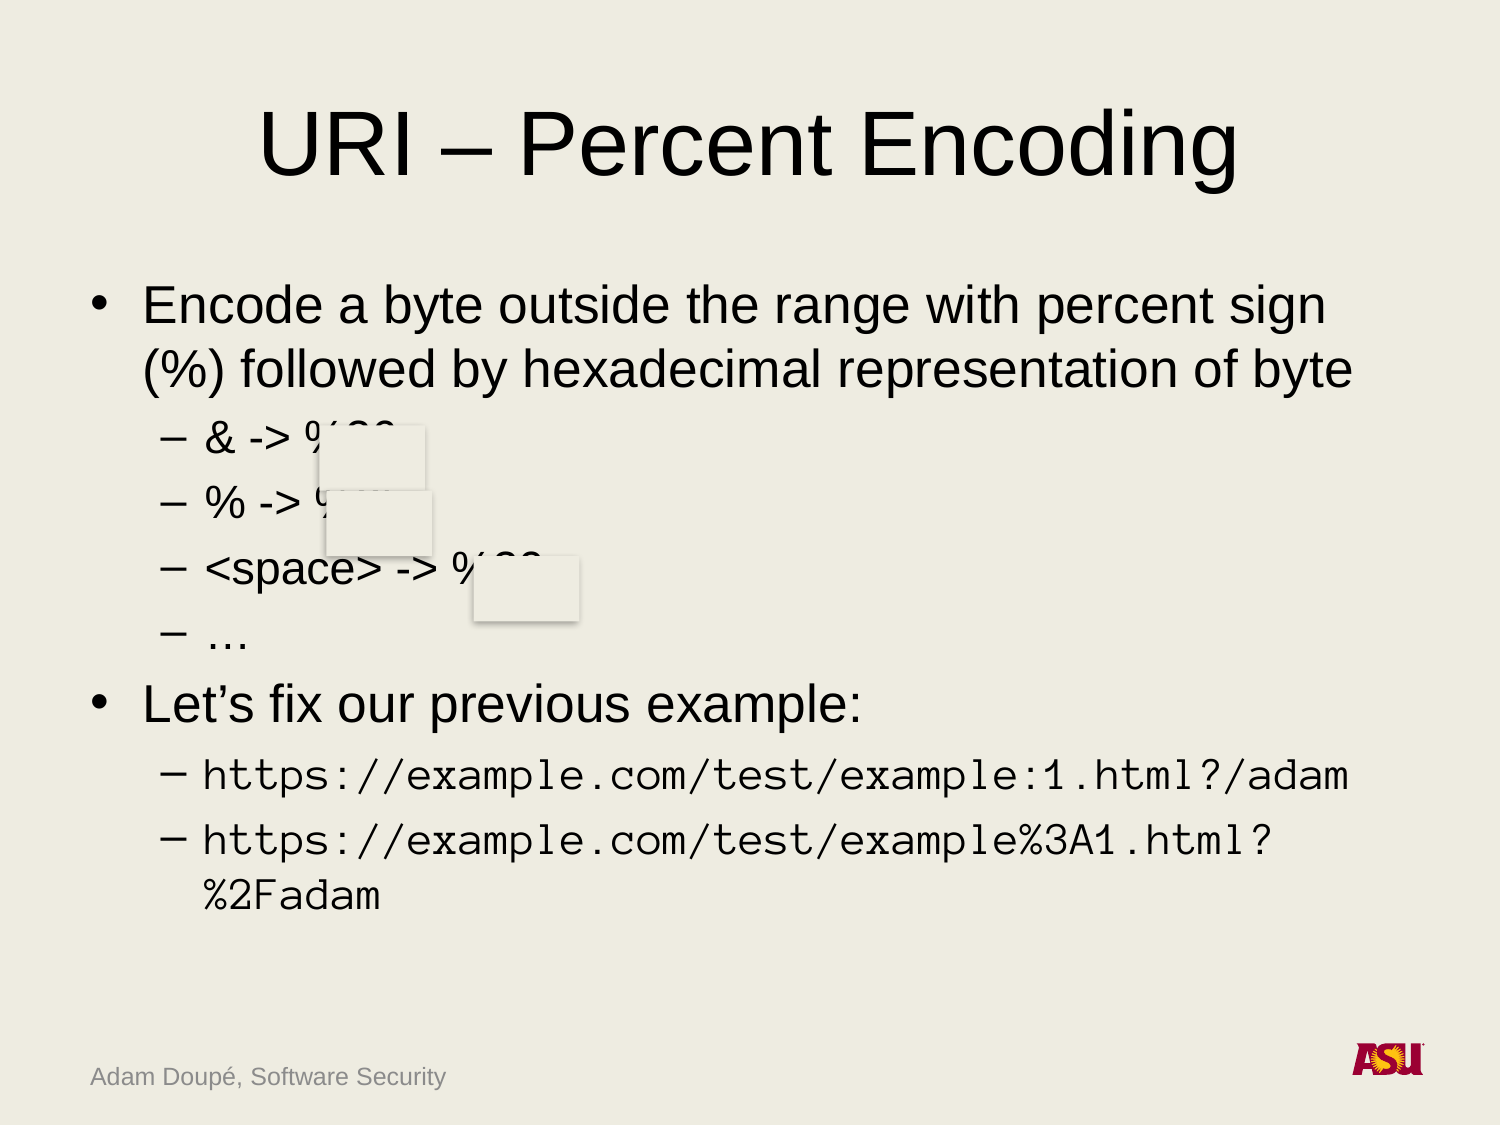

# URI – Percent Encoding
Encode a byte outside the range with percent sign (%) followed by hexadecimal representation of byte
& -> %26
% -> %25
<space> -> %20
…
Let’s fix our previous example:
https://example.com/test/example:1.html?/adam
https://example.com/test/example%3A1.html?%2Fadam